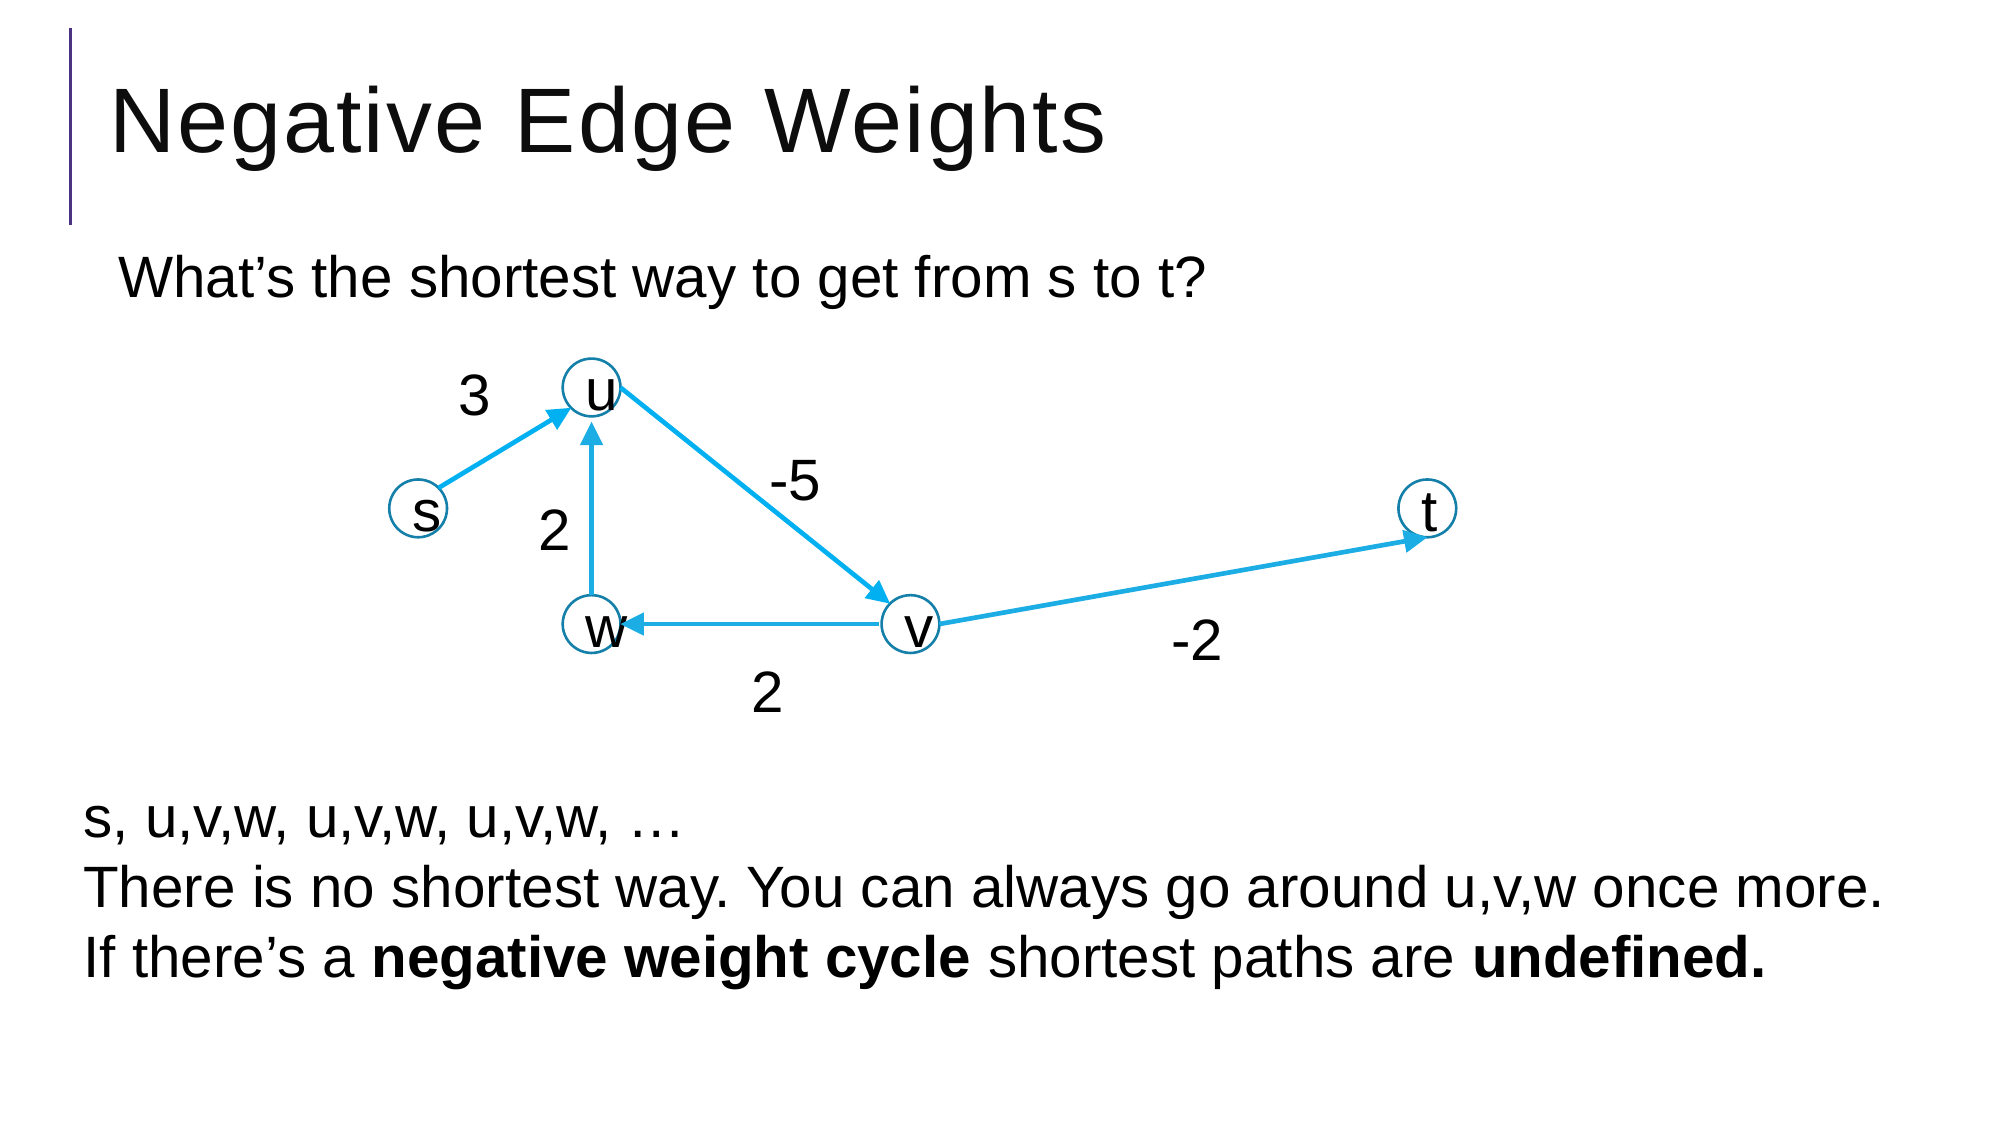

# Negative Edge Weights
What’s the shortest way to get from s to t?
3
u
-5
s
t
2
-2
w
v
2
s, u,v,w, u,v,w, u,v,w, …
There is no shortest way. You can always go around u,v,w once more.
If there’s a negative weight cycle shortest paths are undefined.